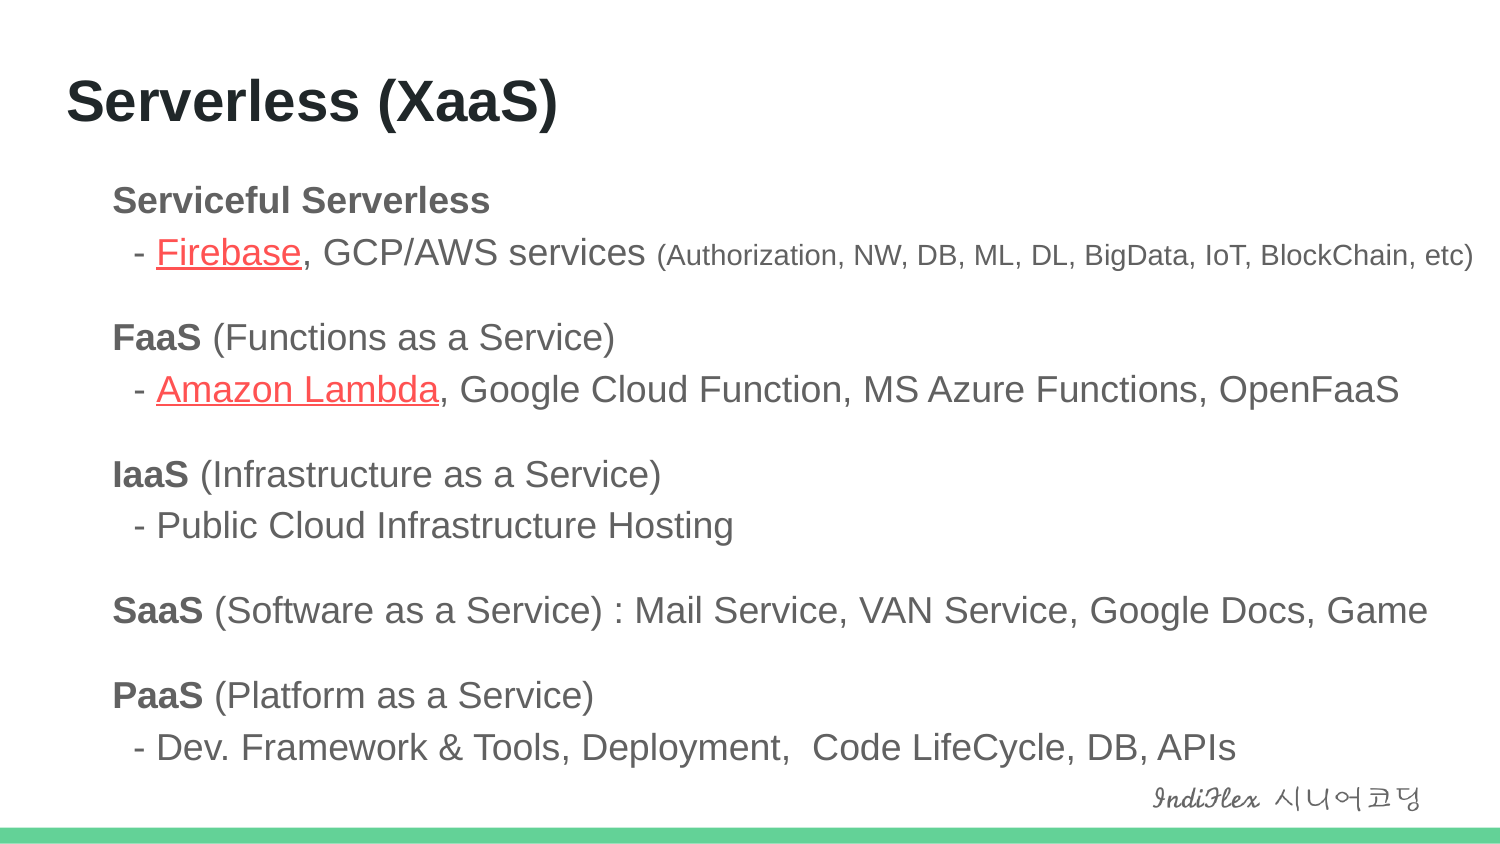

# Serverless (XaaS)
Serviceful Serverless
  - Firebase, GCP/AWS services (Authorization, NW, DB, ML, DL, BigData, IoT, BlockChain, etc)
FaaS (Functions as a Service)
  - Amazon Lambda, Google Cloud Function, MS Azure Functions, OpenFaaS
IaaS (Infrastructure as a Service)
  - Public Cloud Infrastructure Hosting
SaaS (Software as a Service) : Mail Service, VAN Service, Google Docs, Game
PaaS (Platform as a Service)
  - Dev. Framework & Tools, Deployment,  Code LifeCycle, DB, APIs